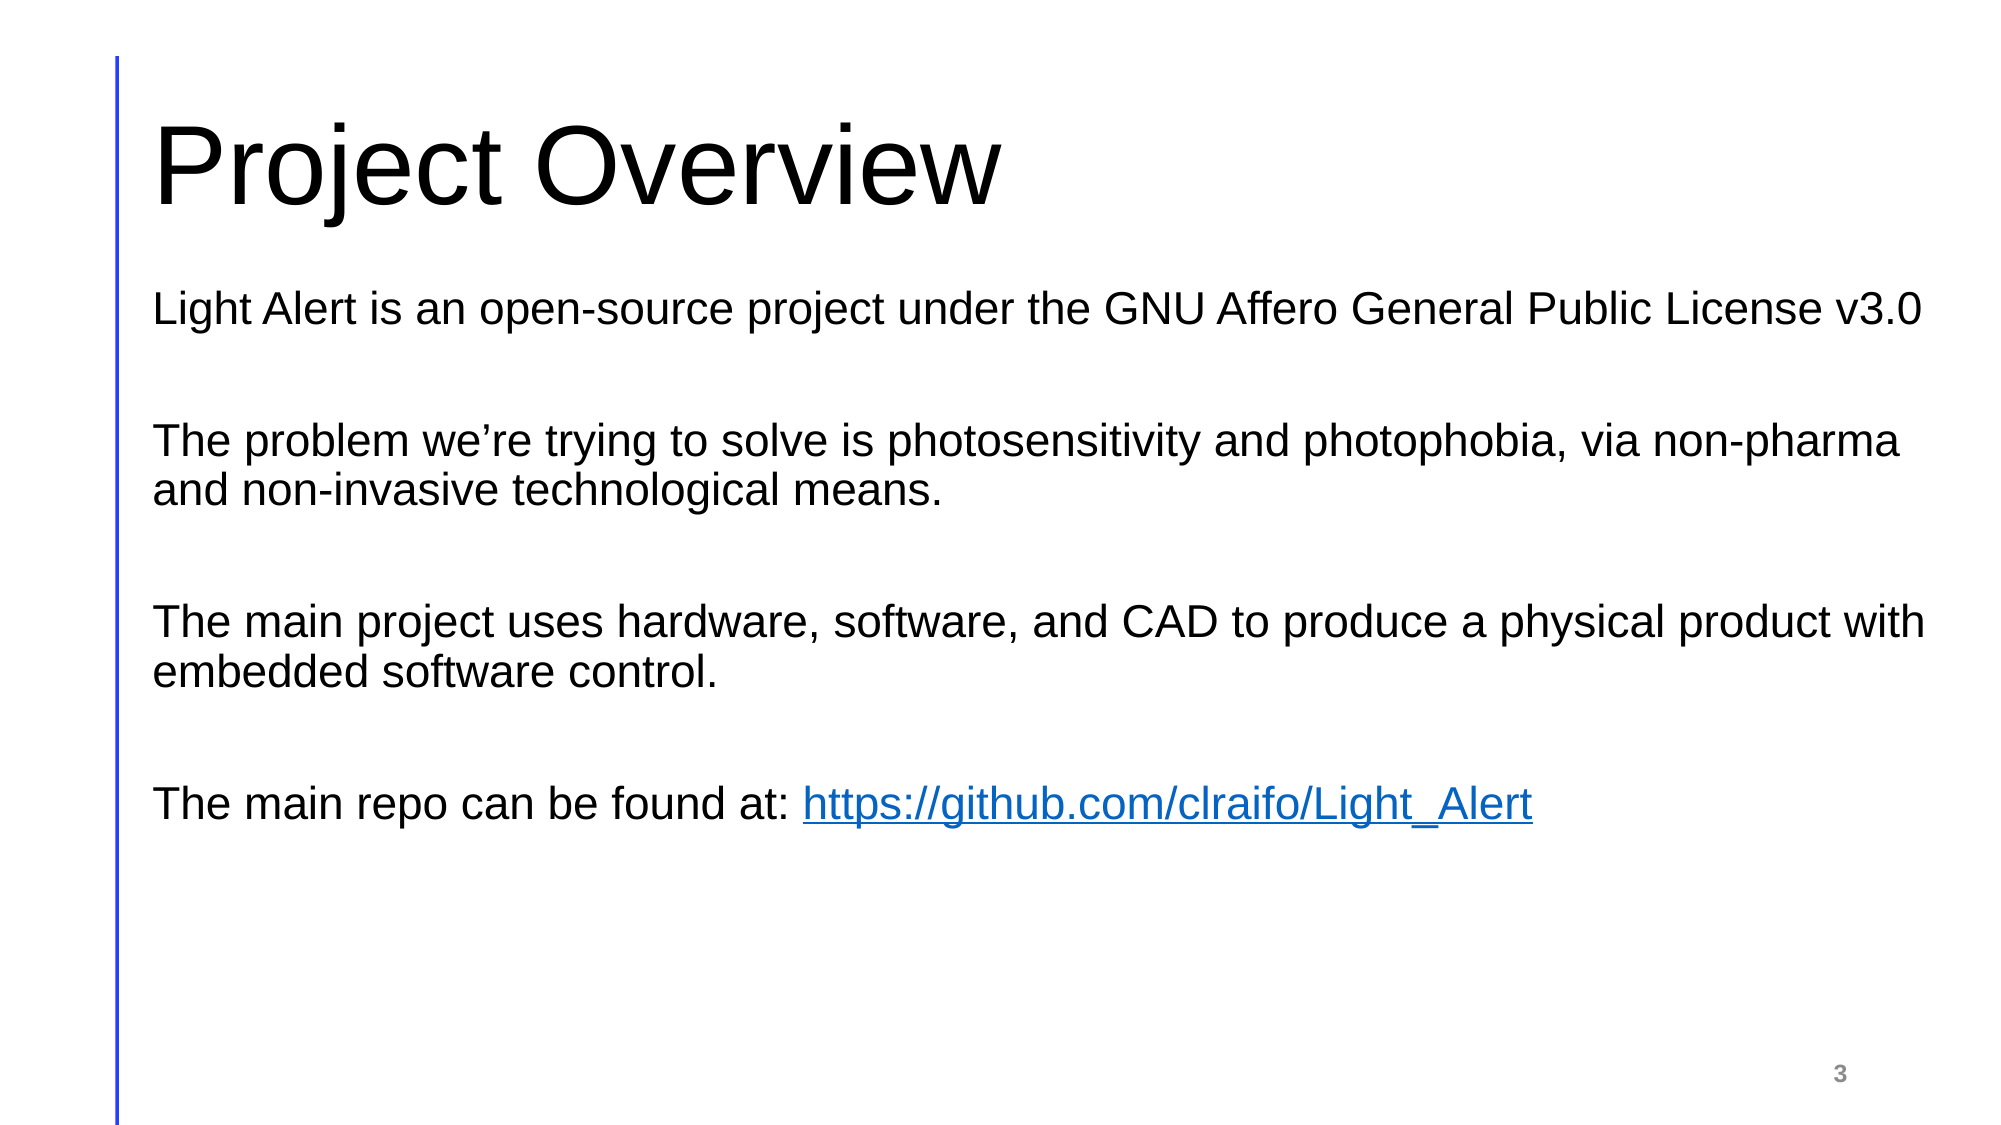

# Project Overview
Light Alert is an open-source project under the GNU Affero General Public License v3.0

The problem we’re trying to solve is photosensitivity and photophobia, via non-pharma and non-invasive technological means.

The main project uses hardware, software, and CAD to produce a physical product with embedded software control.

The main repo can be found at: https://github.com/clraifo/Light_Alert
3